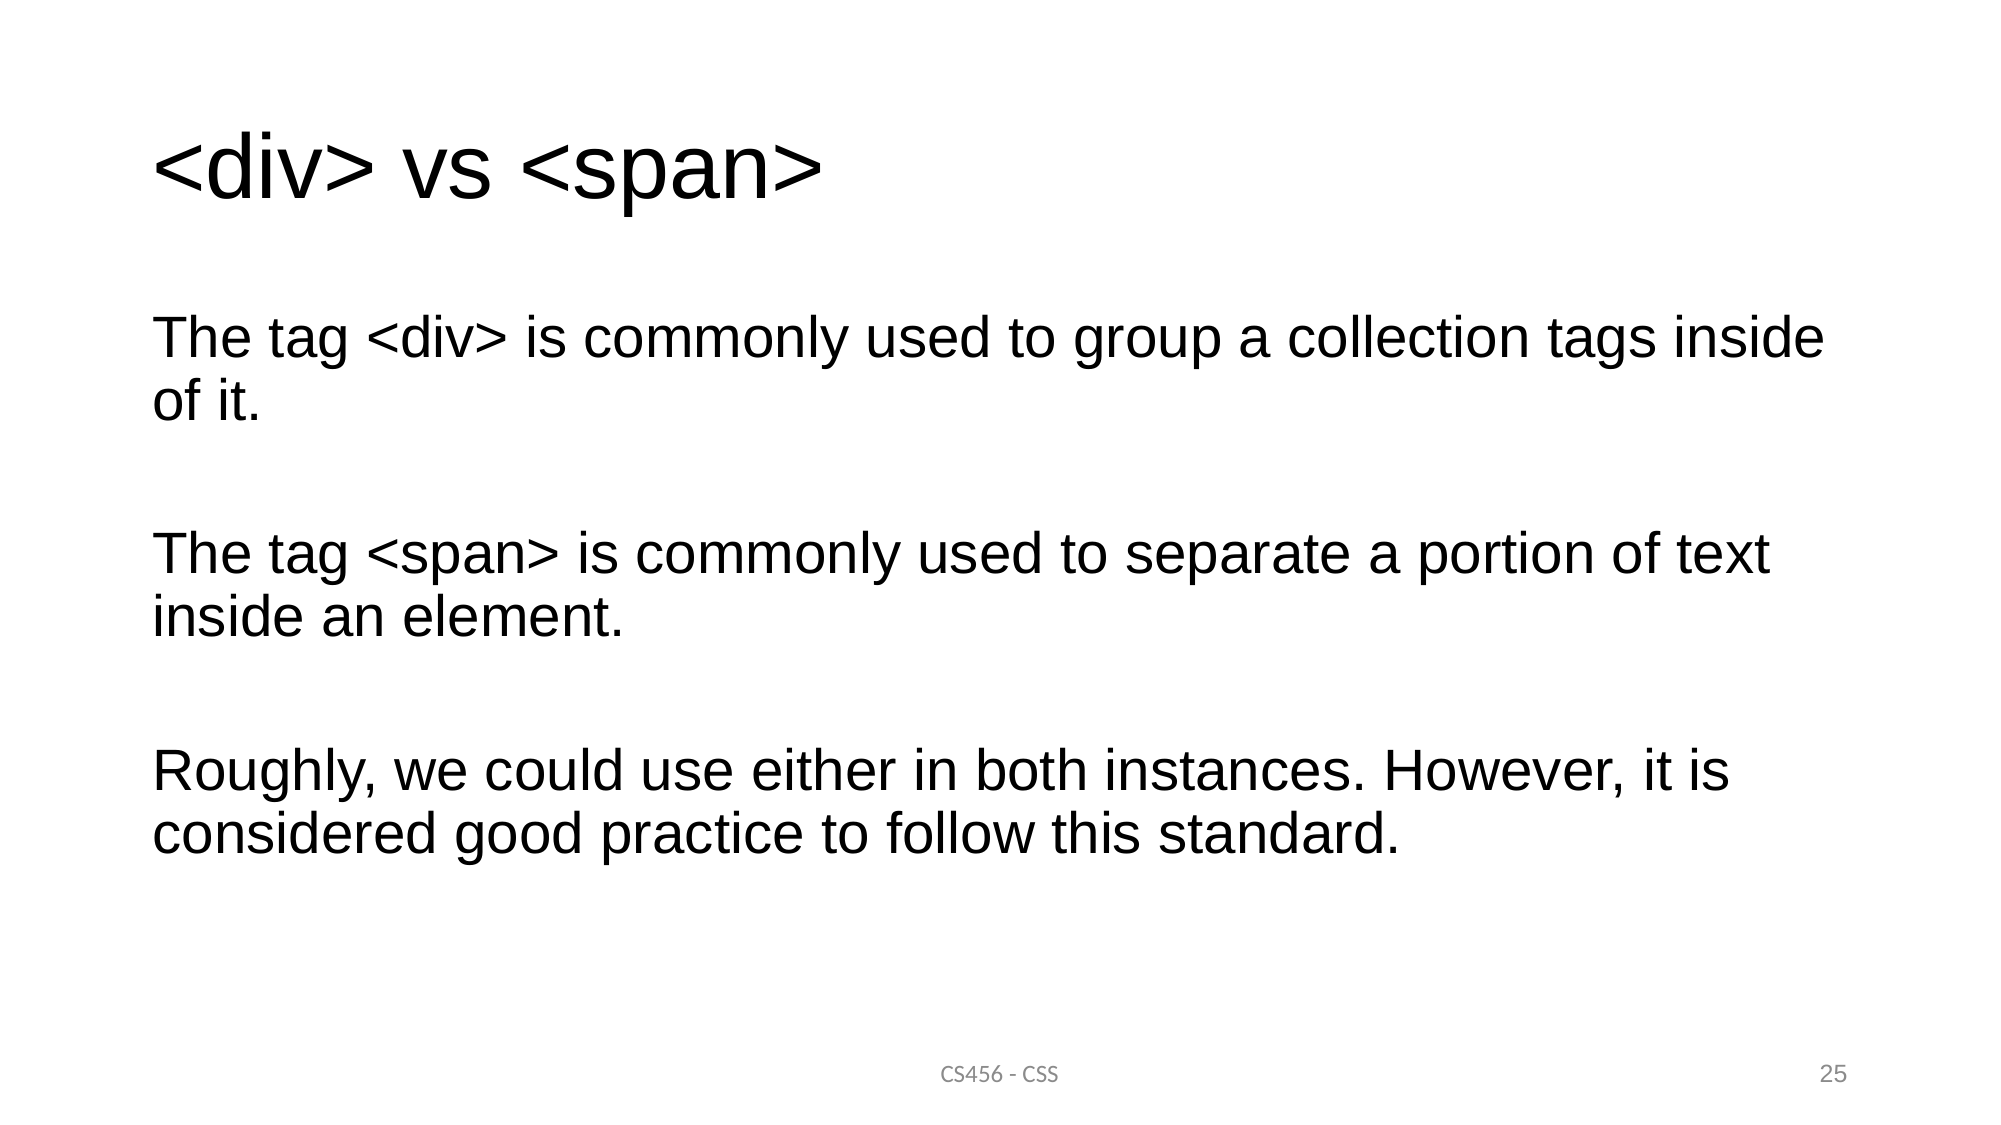

# <div> vs <span>
The tag <div> is commonly used to group a collection tags inside of it.

The tag <span> is commonly used to separate a portion of text inside an element.

Roughly, we could use either in both instances. However, it is considered good practice to follow this standard.
CS456 - CSS
25